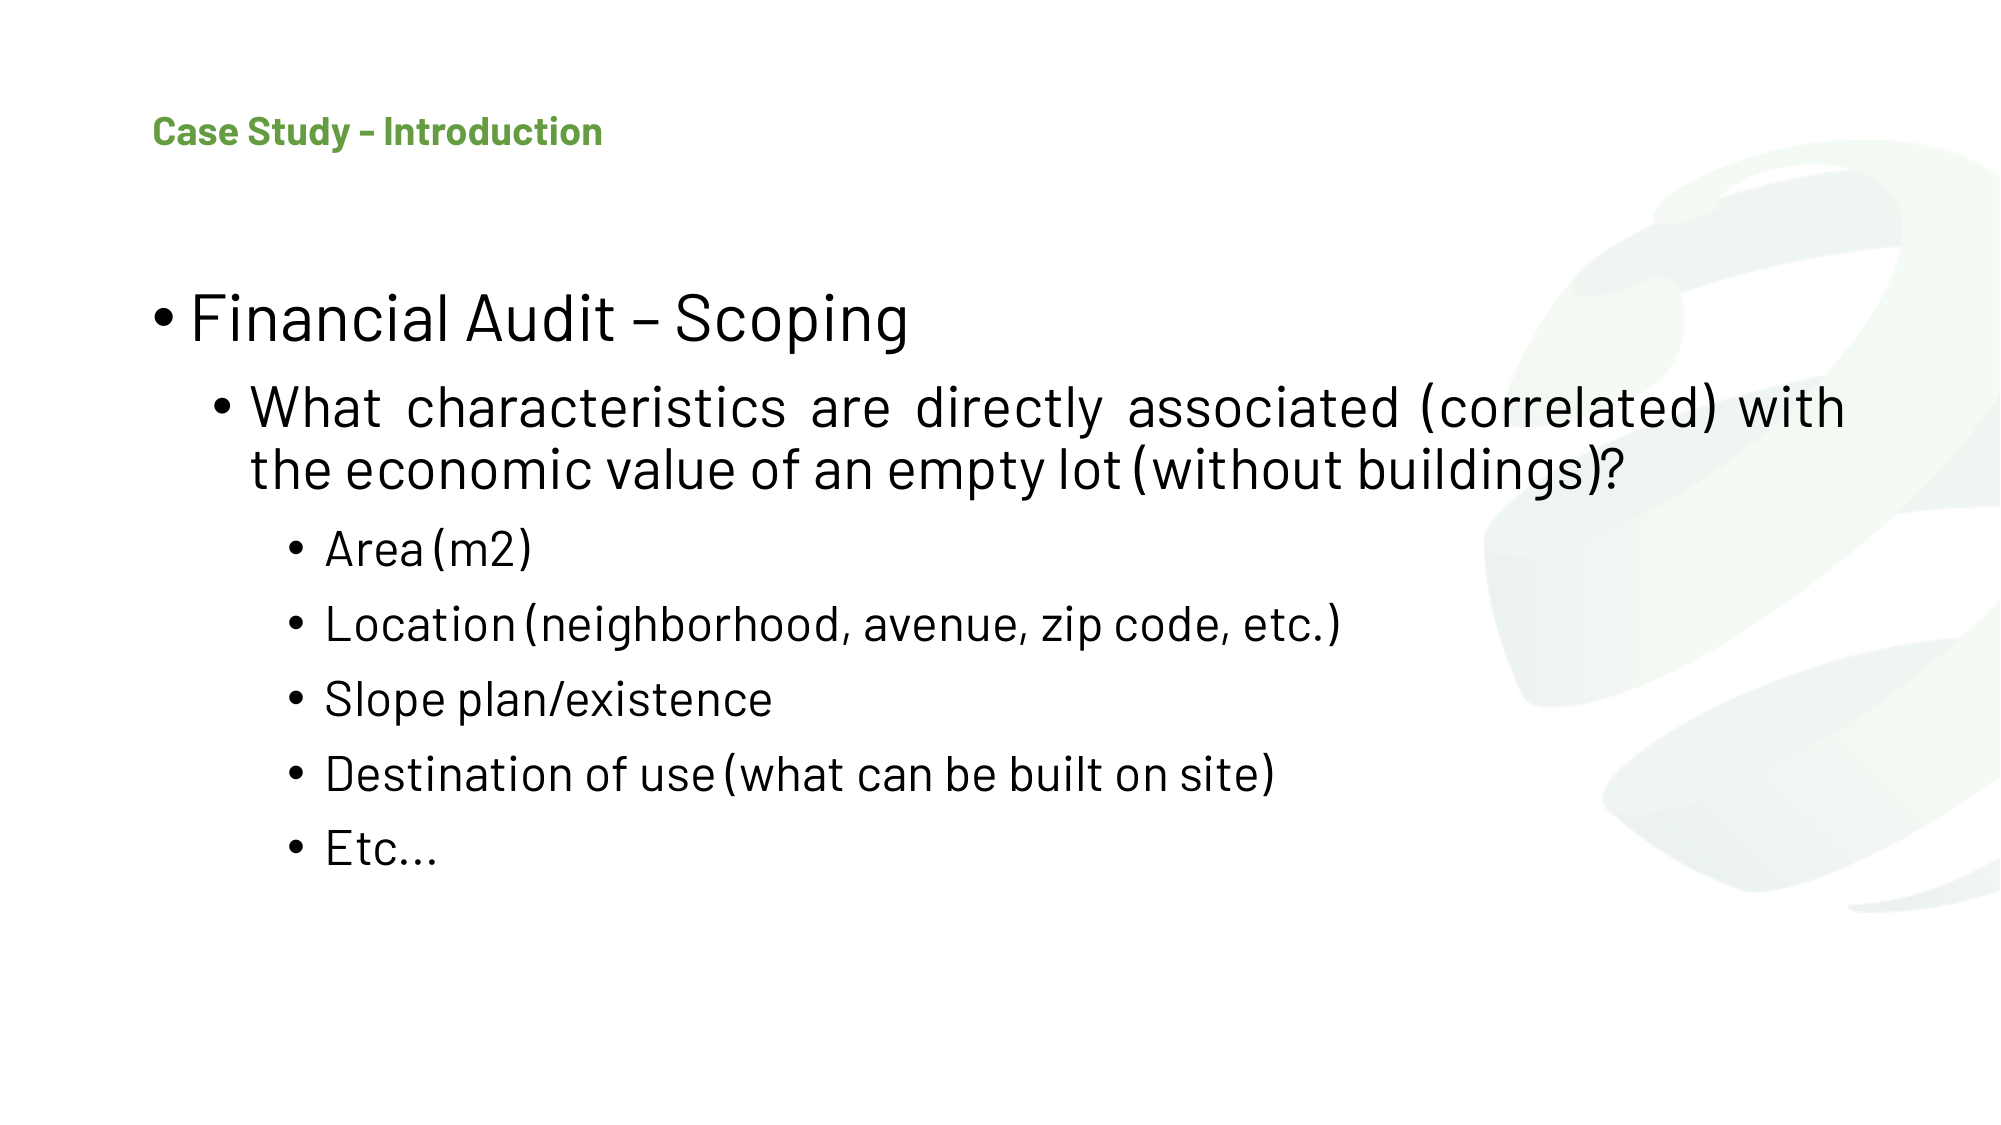

# Case Study - Introduction
Financial Audit – Scoping
What characteristics are directly associated (correlated) with the economic value of an empty lot (without buildings)?
Area (m2)
Location (neighborhood, avenue, zip code, etc.)
Slope plan/existence
Destination of use (what can be built on site)
Etc...